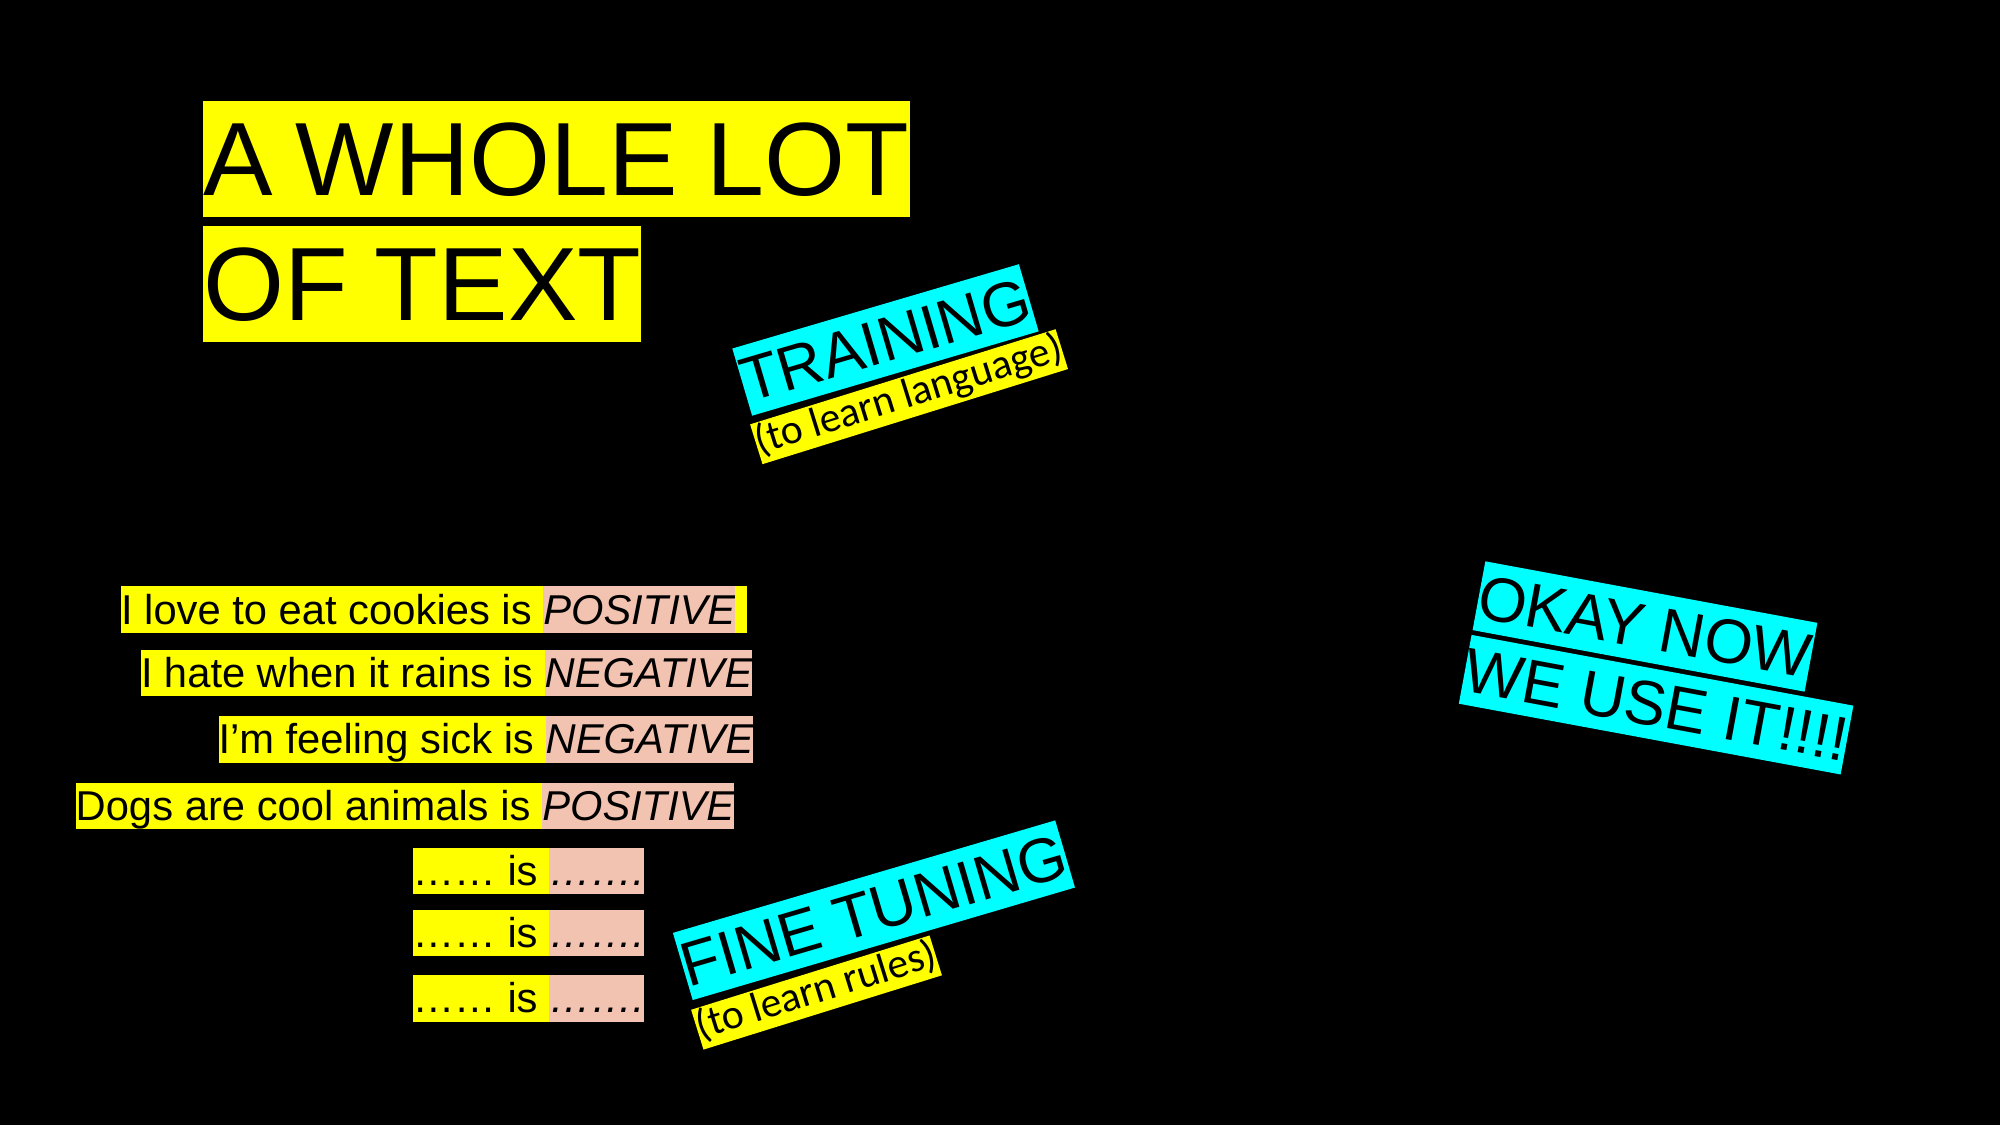

A WHOLE LOT
OF TEXT
TRAINING
(to learn language)
I love to eat cookies is POSITIVE
OKAY NOW
WE USE IT!!!!
I hate when it rains is NEGATIVE
I’m feeling sick is NEGATIVE
Dogs are cool animals is POSITIVE
…… is …….
FINE TUNING
…… is …….
(to learn rules)
…… is …….